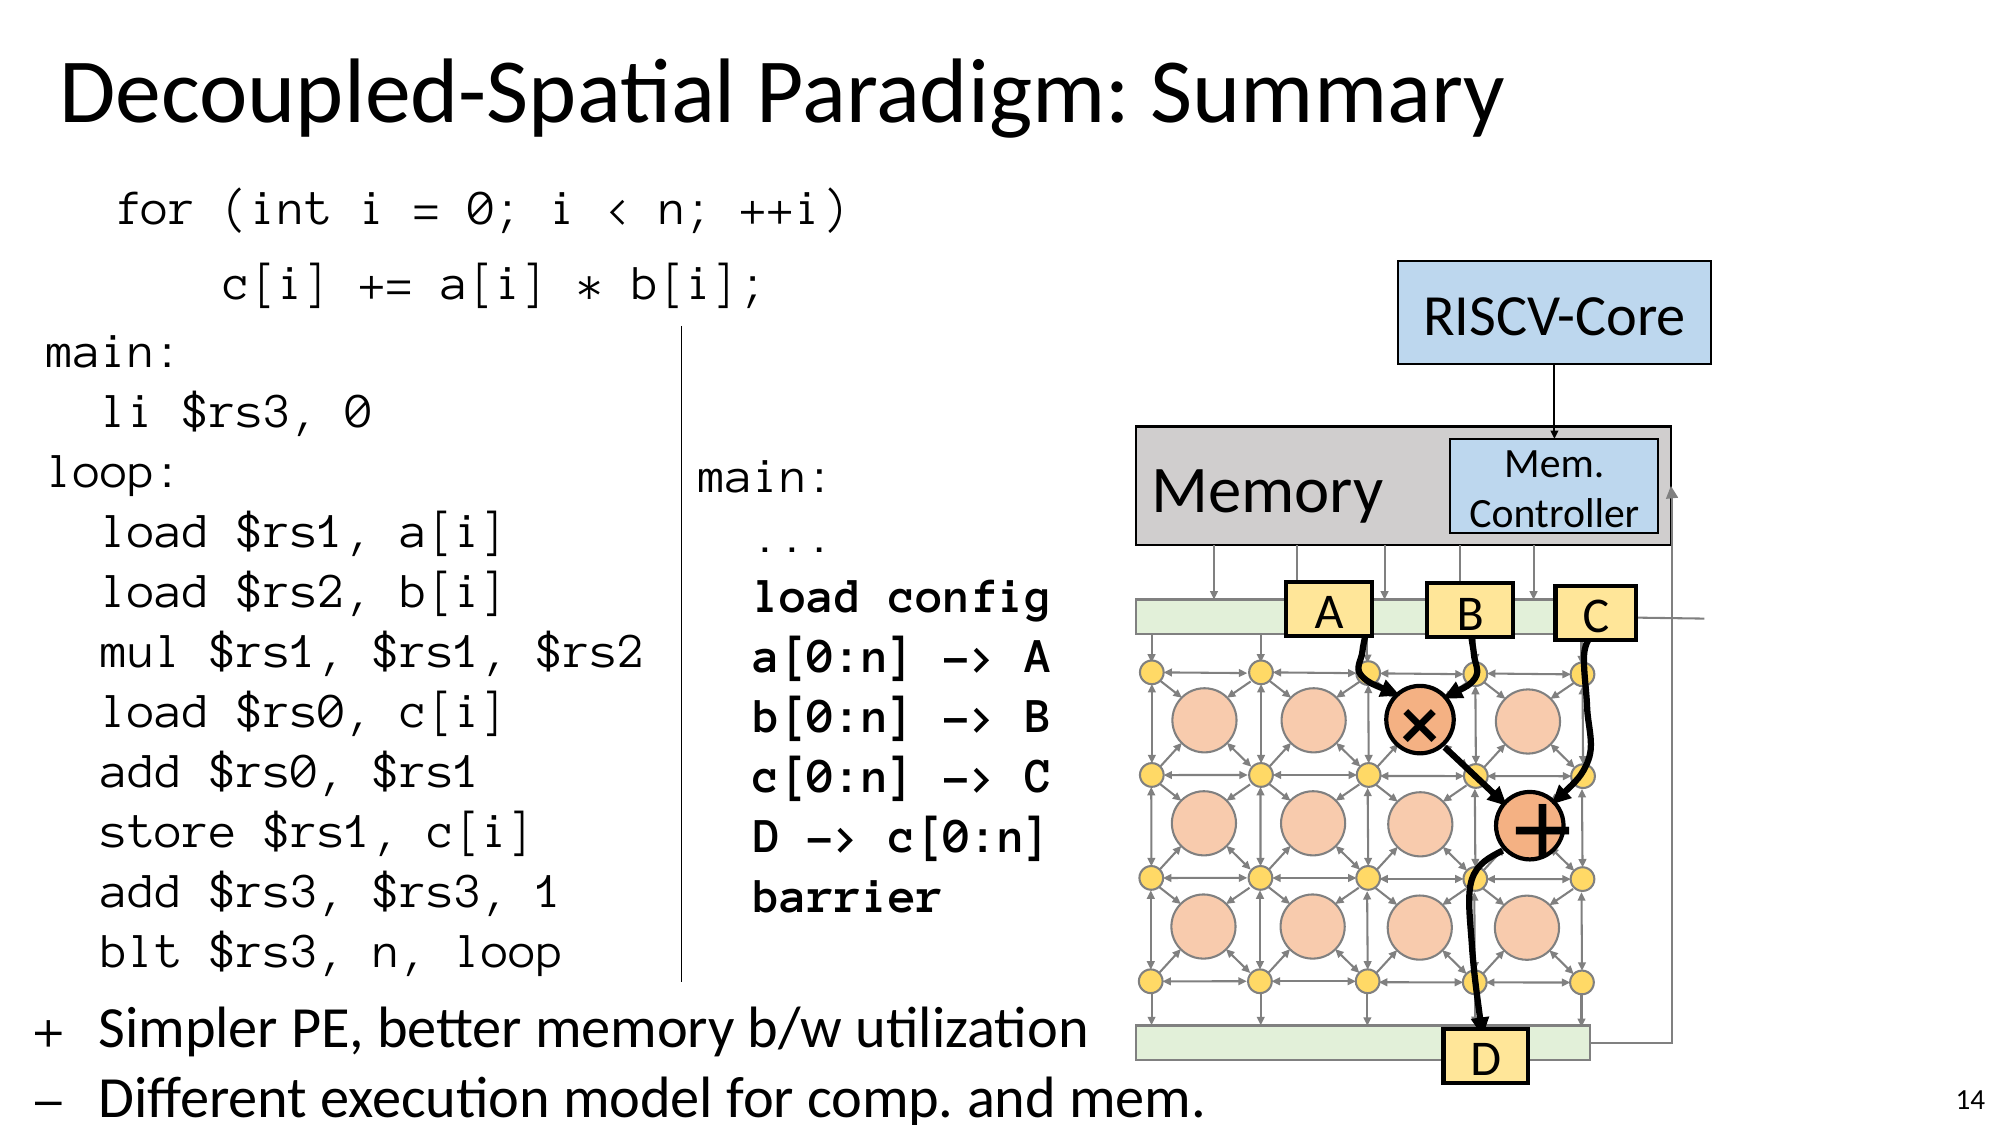

# Decoupled-Spatial Paradigm: Summary
for (int i = 0; i < n; ++i)
    c[i] += a[i] * b[i];
RISCV-Core
main:
  li $rs3, 0
loop:
  load $rs1, a[i]
  load $rs2, b[i]
  mul $rs1, $rs1, $rs2
  load $rs0, c[i]
  add $rs0, $rs1
  store $rs1, c[i]
  add $rs3, $rs3, 1
  blt $rs3, n, loop
Memory
main:
  ...
  load config
  a[0:n] -> A
  b[0:n] -> B
  c[0:n] -> C
  D -> c[0:n]
  barrier
Mem. Controller
A
B
C

×
＋

+ Simpler PE, better memory b/w utilization
- Different execution model for comp. and mem.

D